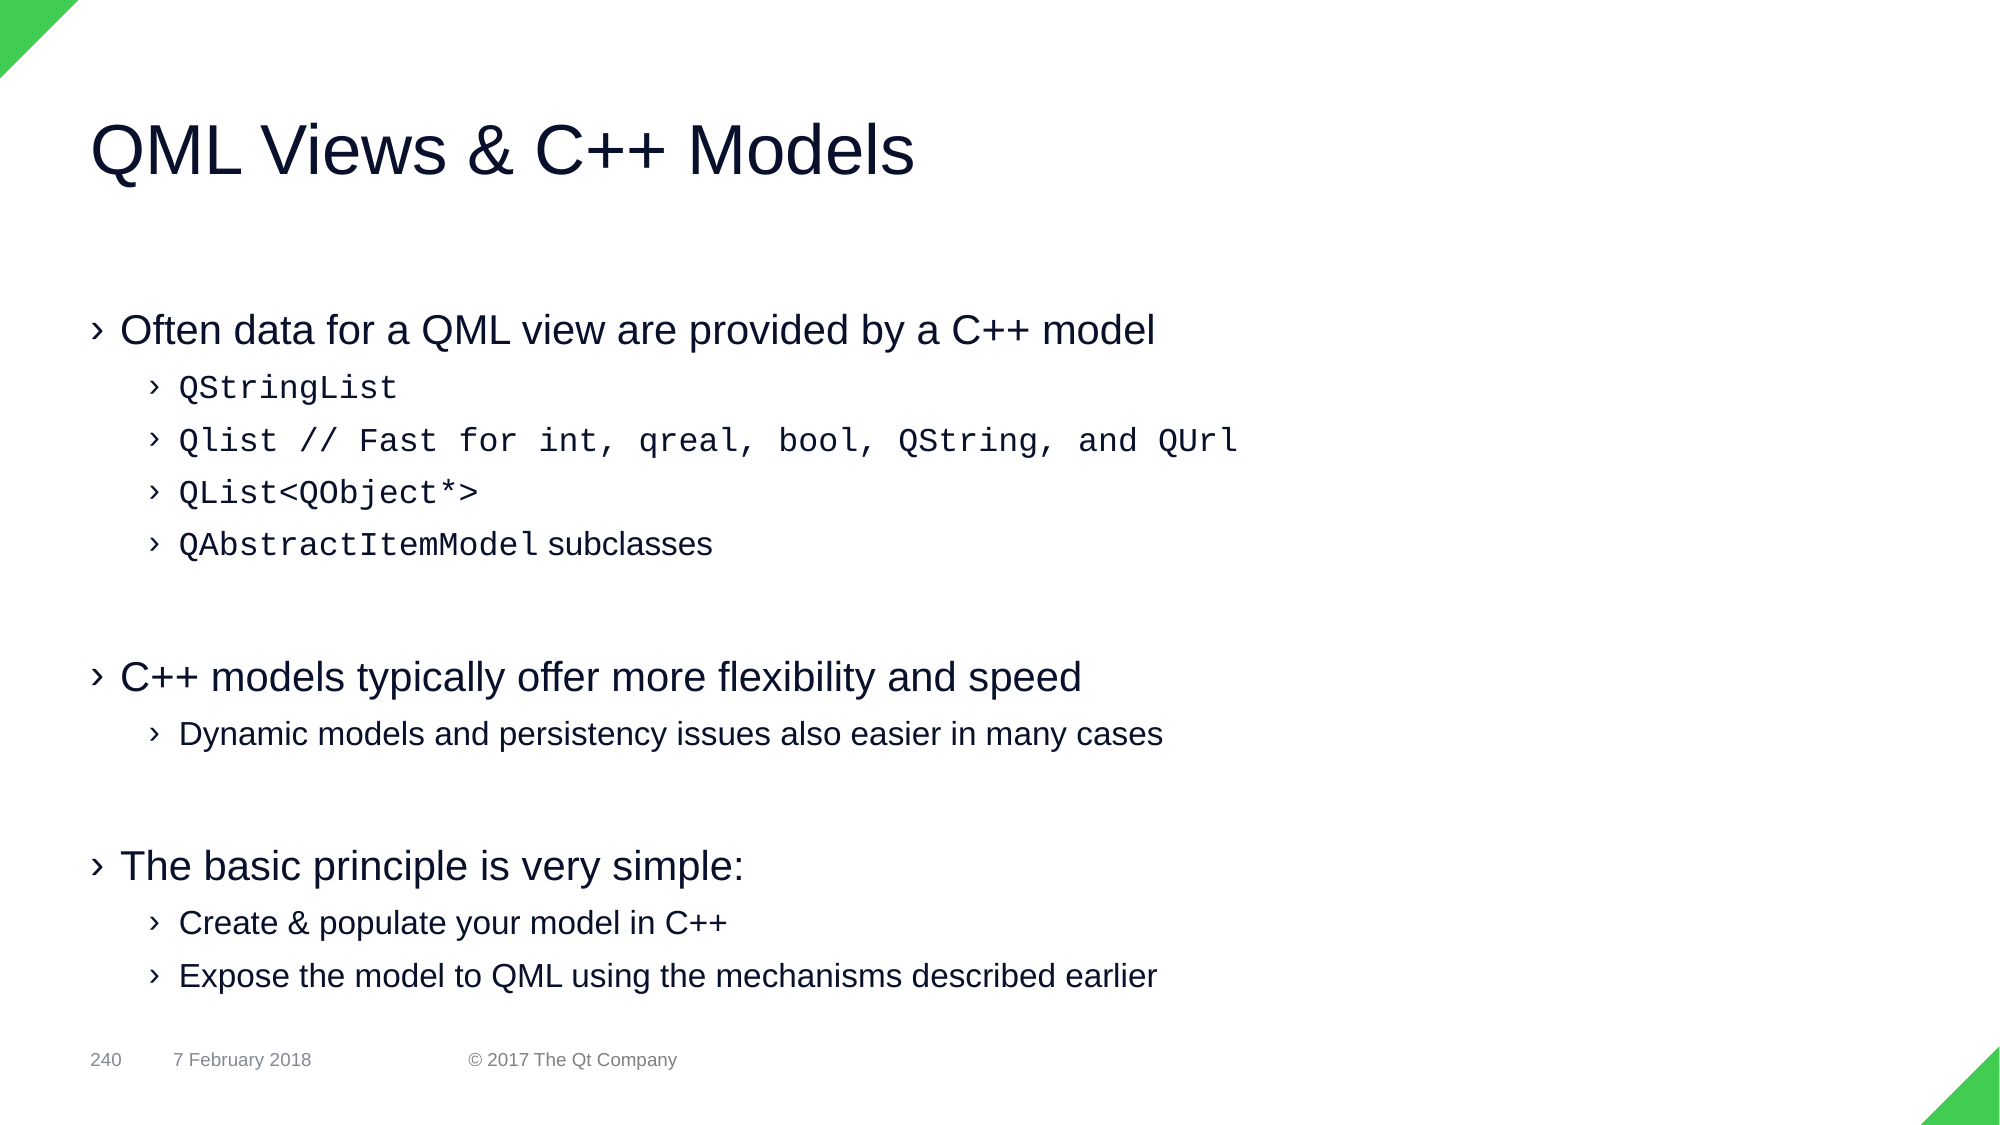

# QML Views & C++ Models
Often data for a QML view are provided by a C++ model
QStringList
Qlist // Fast for int, qreal, bool, QString, and QUrl
QList<QObject*>
QAbstractItemModel subclasses

C++ models typically offer more flexibility and speed
Dynamic models and persistency issues also easier in many cases

The basic principle is very simple:
Create & populate your model in C++
Expose the model to QML using the mechanisms described earlier

240
© 2017 The Qt Company
7 February 2018